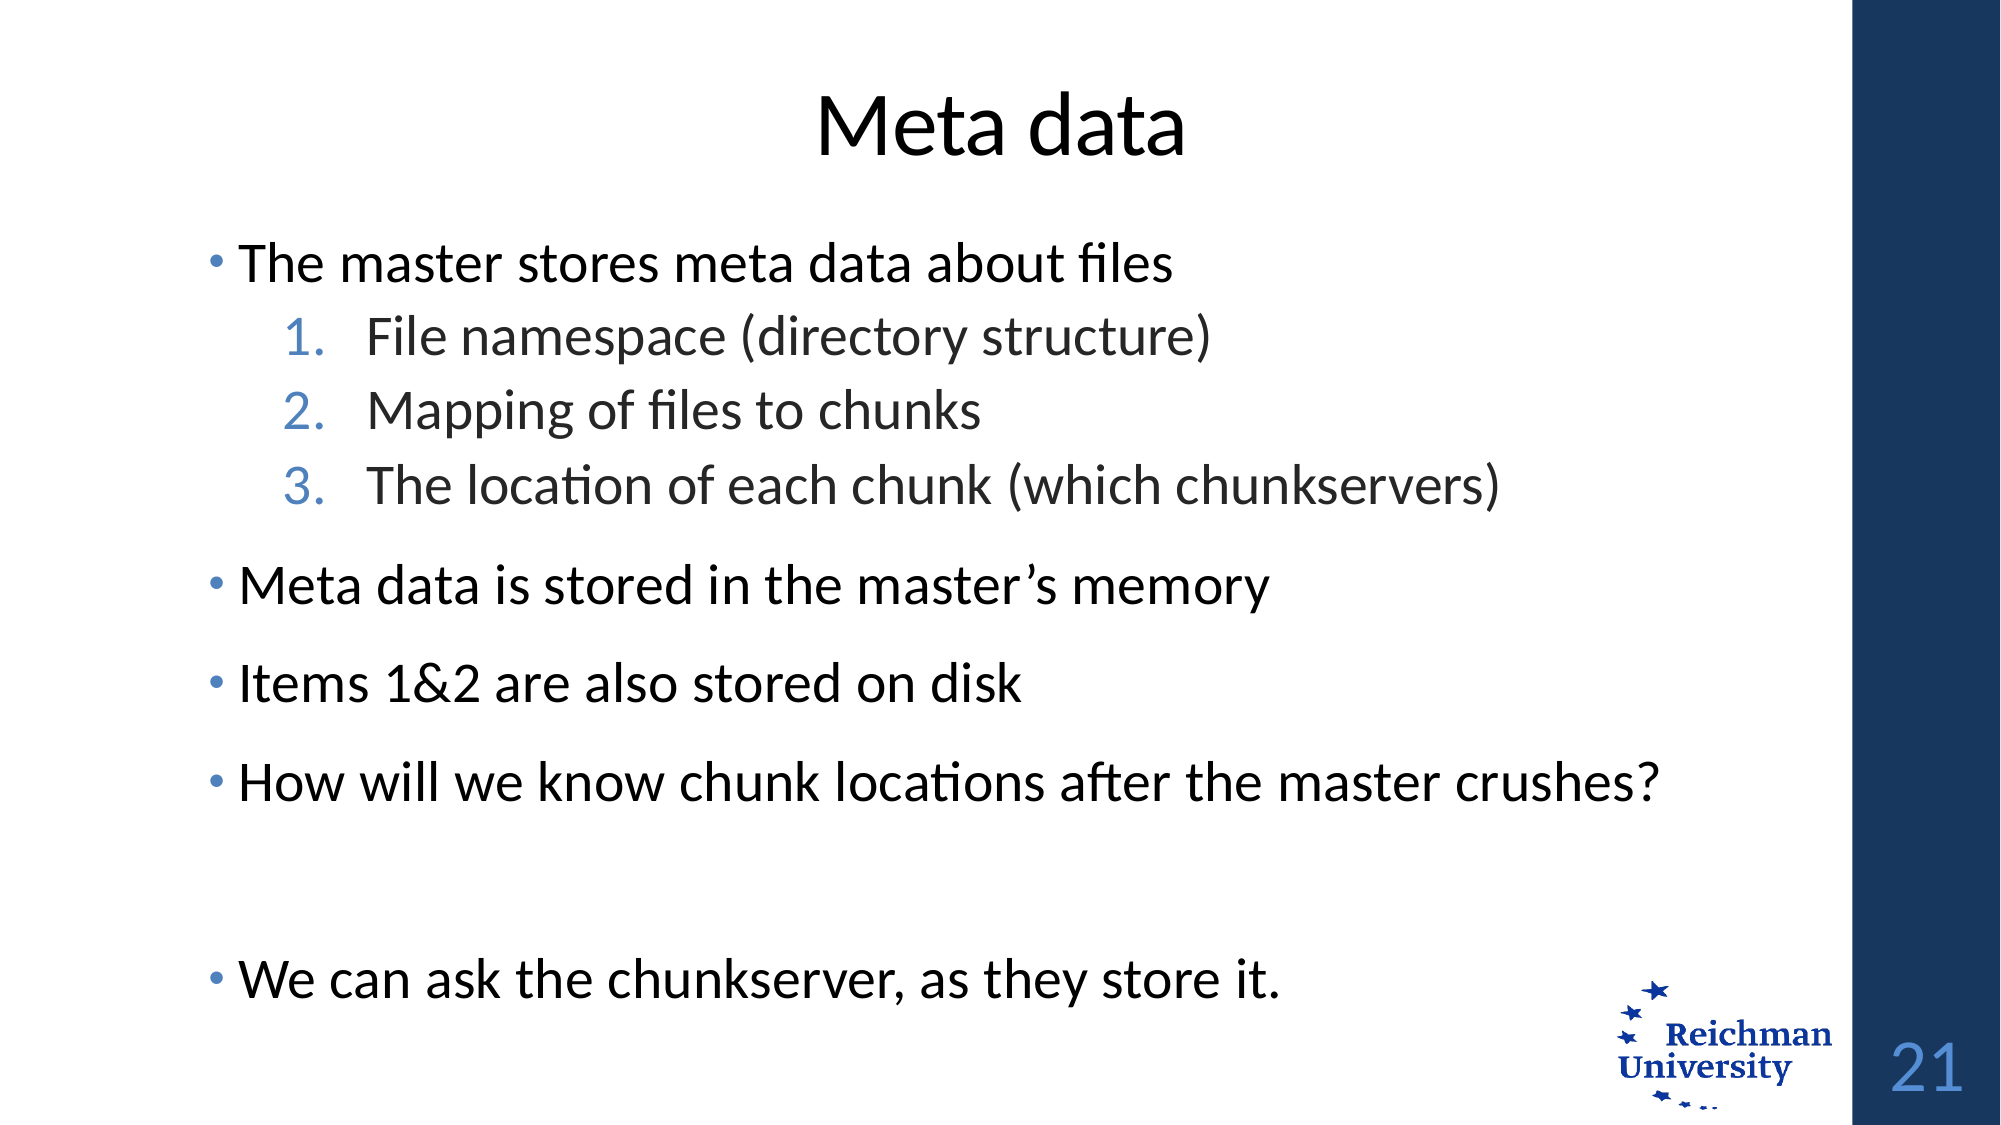

# Meta data
The master stores meta data about files
File namespace (directory structure)
Mapping of files to chunks
The location of each chunk (which chunkservers)
Meta data is stored in the master’s memory
Items 1&2 are also stored on disk
How will we know chunk locations after the master crushes?

We can ask the chunkserver, as they store it.
21